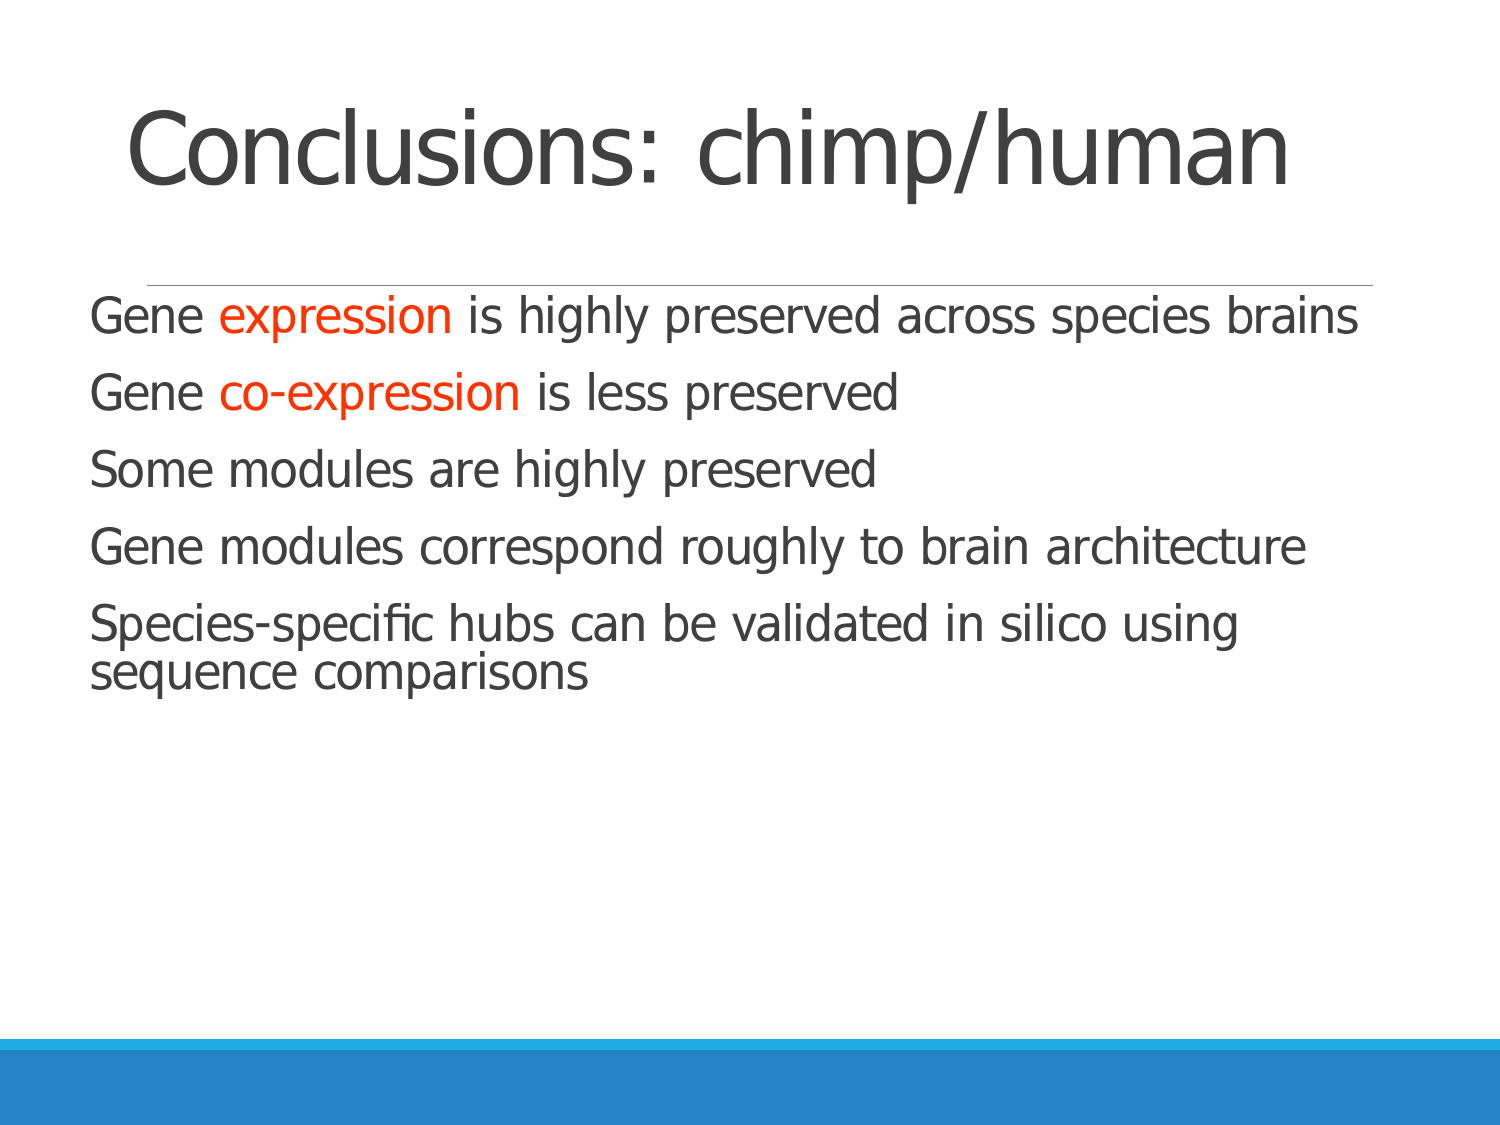

# Conclusions: chimp/human
Gene expression is highly preserved across species brains
Gene co-expression is less preserved
Some modules are highly preserved
Gene modules correspond roughly to brain architecture
Species-specific hubs can be validated in silico using sequence comparisons